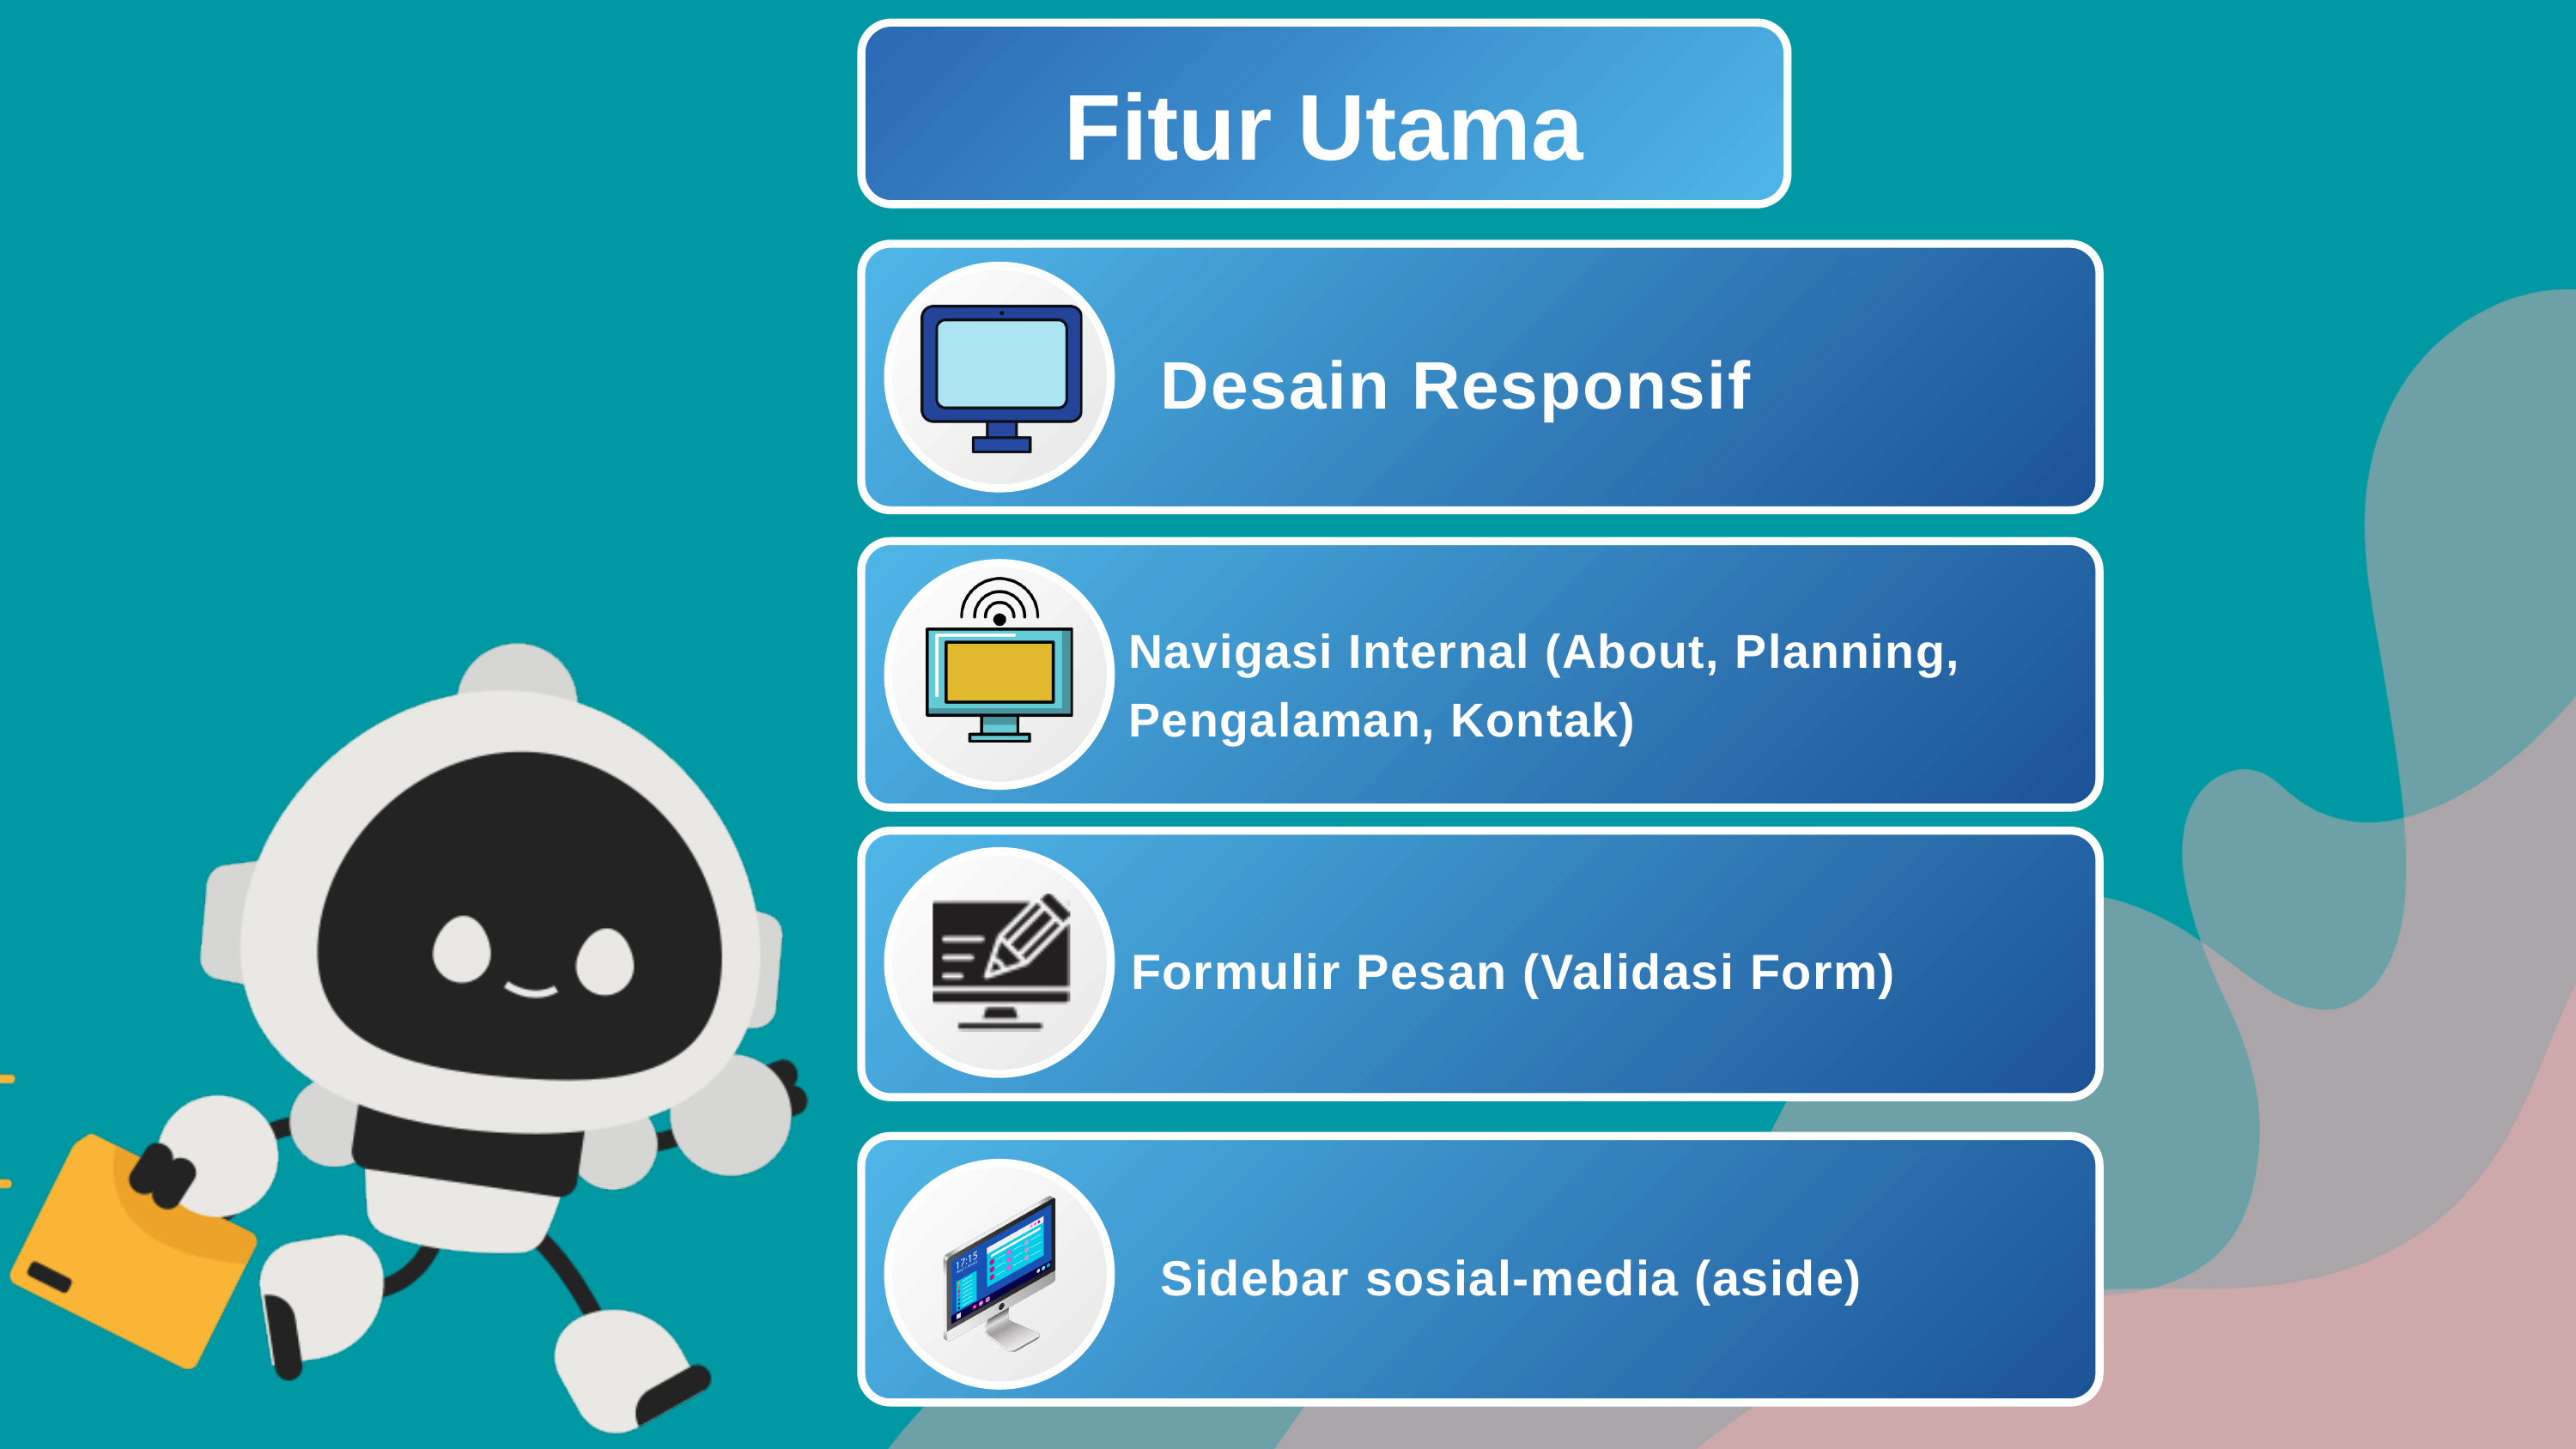

Fitur Utama

Desain Responsif

Navigasi Internal (About, Planning, Pengalaman, Kontak)

Formulir Pesan (Validasi Form)

Sidebar sosial-media (aside)